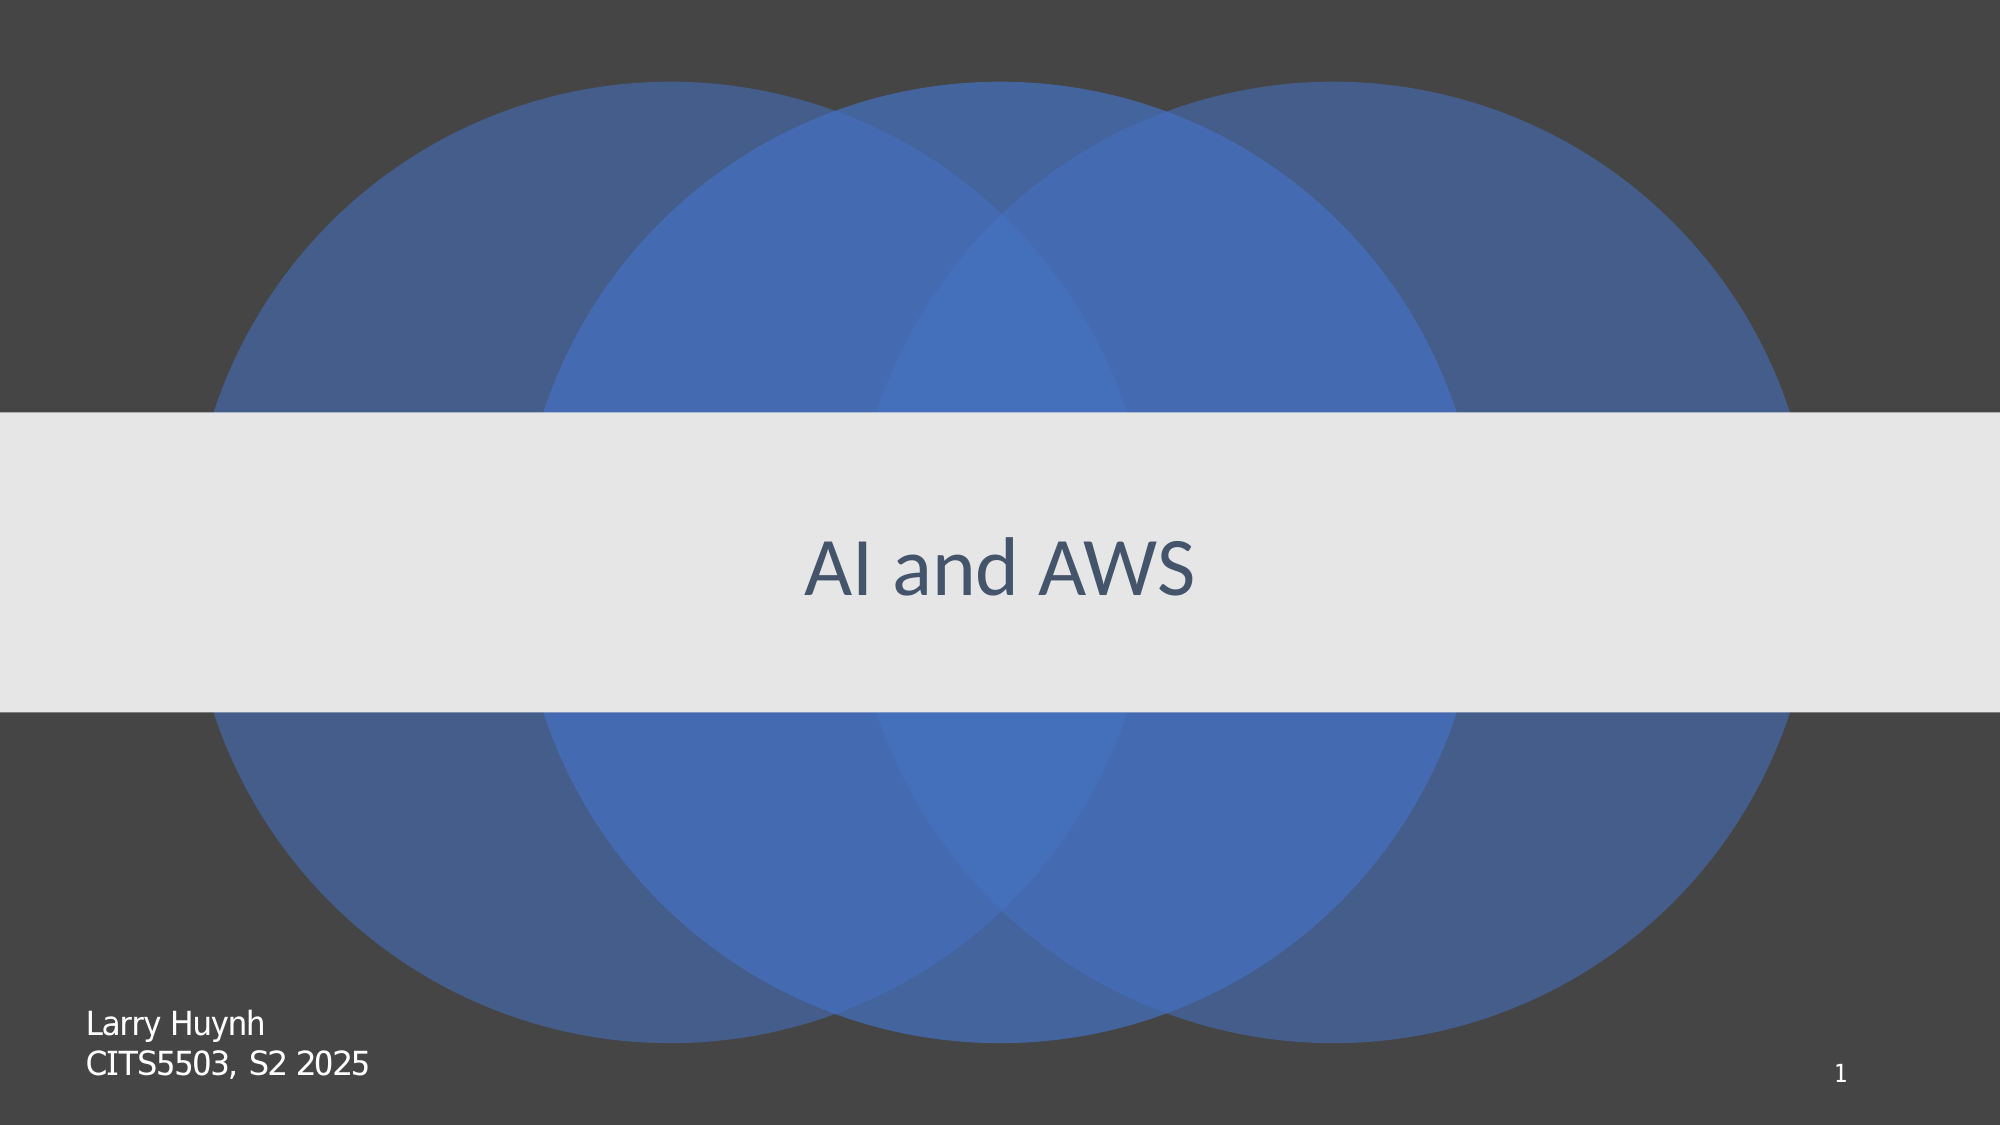

# AI and AWS
Larry Huynh
CITS5503, S2 2025
1